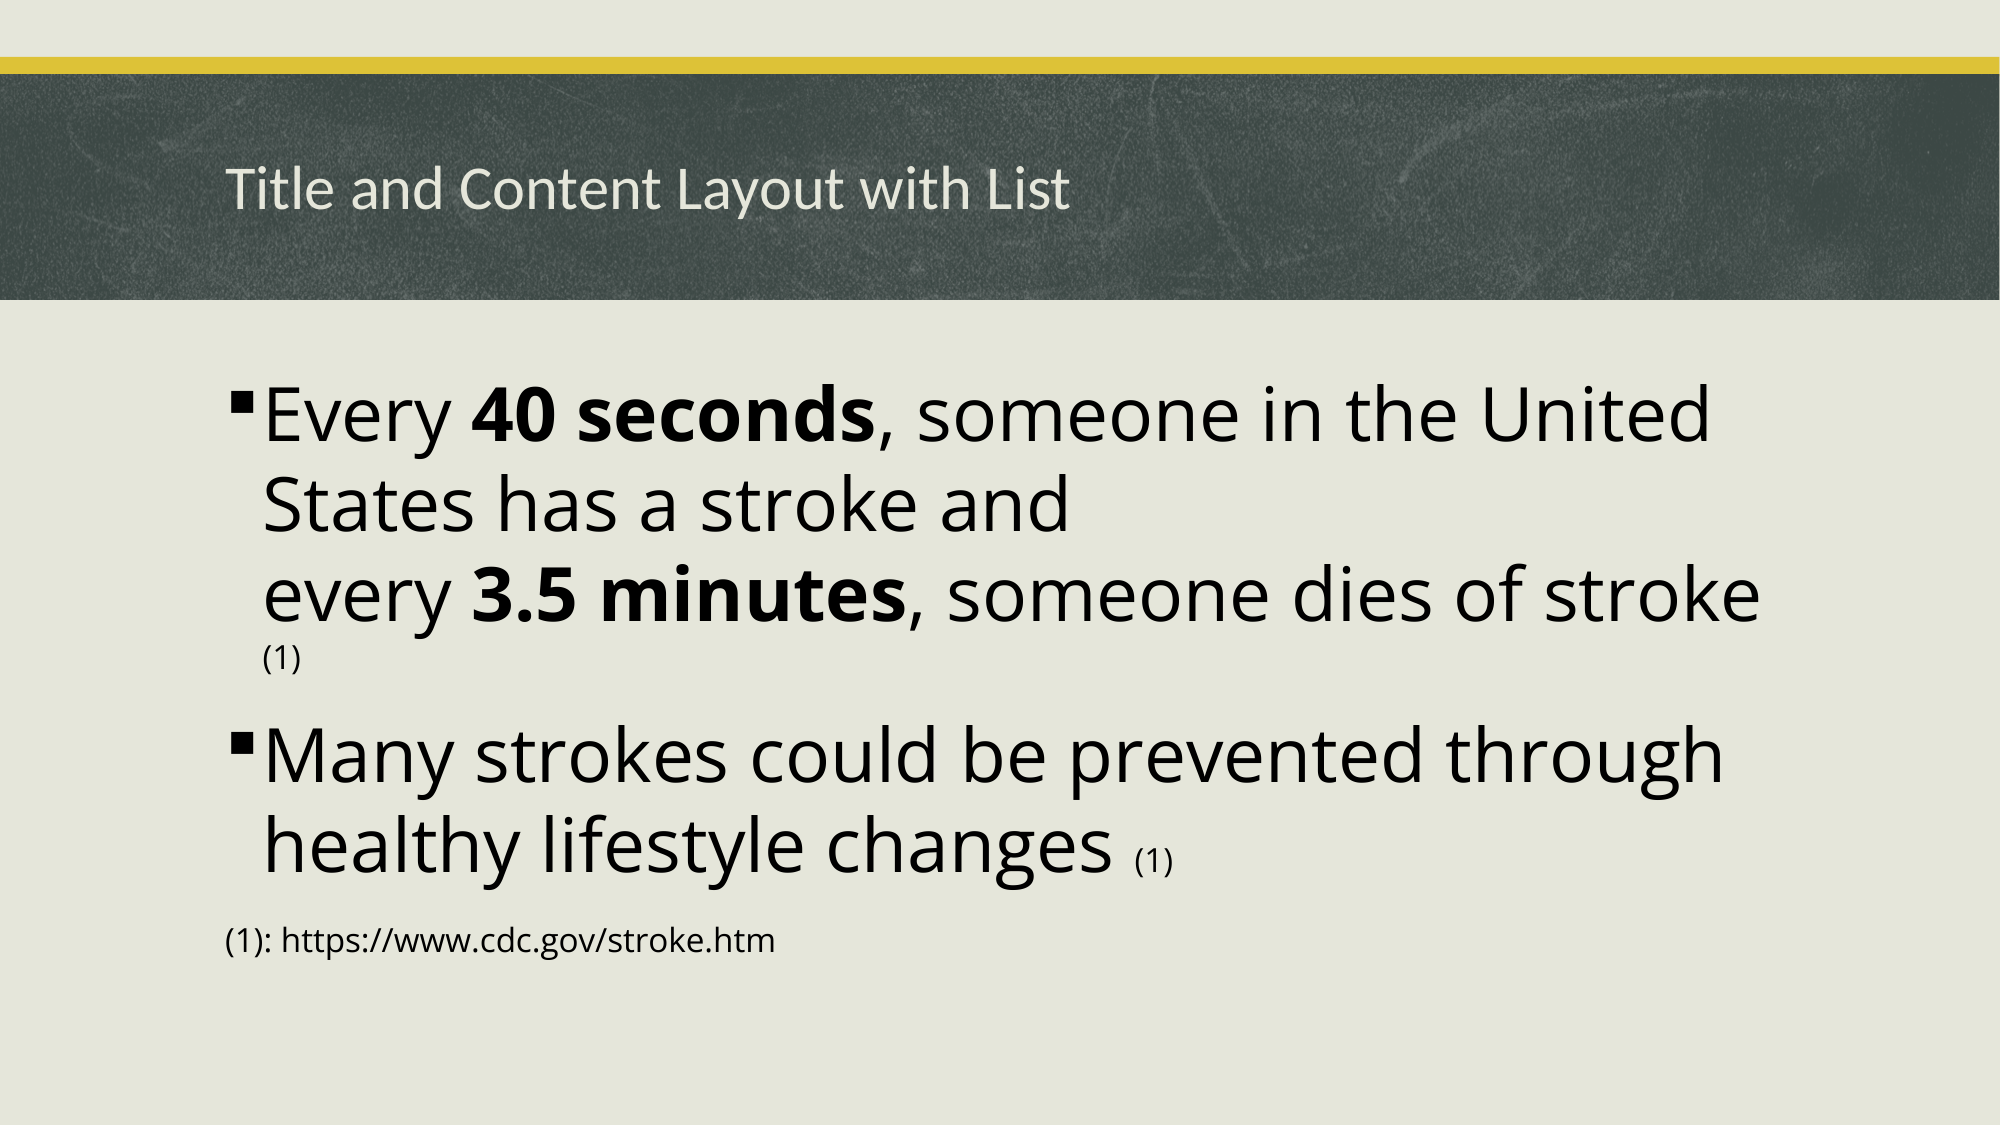

# Title and Content Layout with List
Every 40 seconds, someone in the United States has a stroke and  every 3.5 minutes, someone dies of stroke (1)
Many strokes could be prevented through healthy lifestyle changes (1)
(1): https://www.cdc.gov/stroke.htm